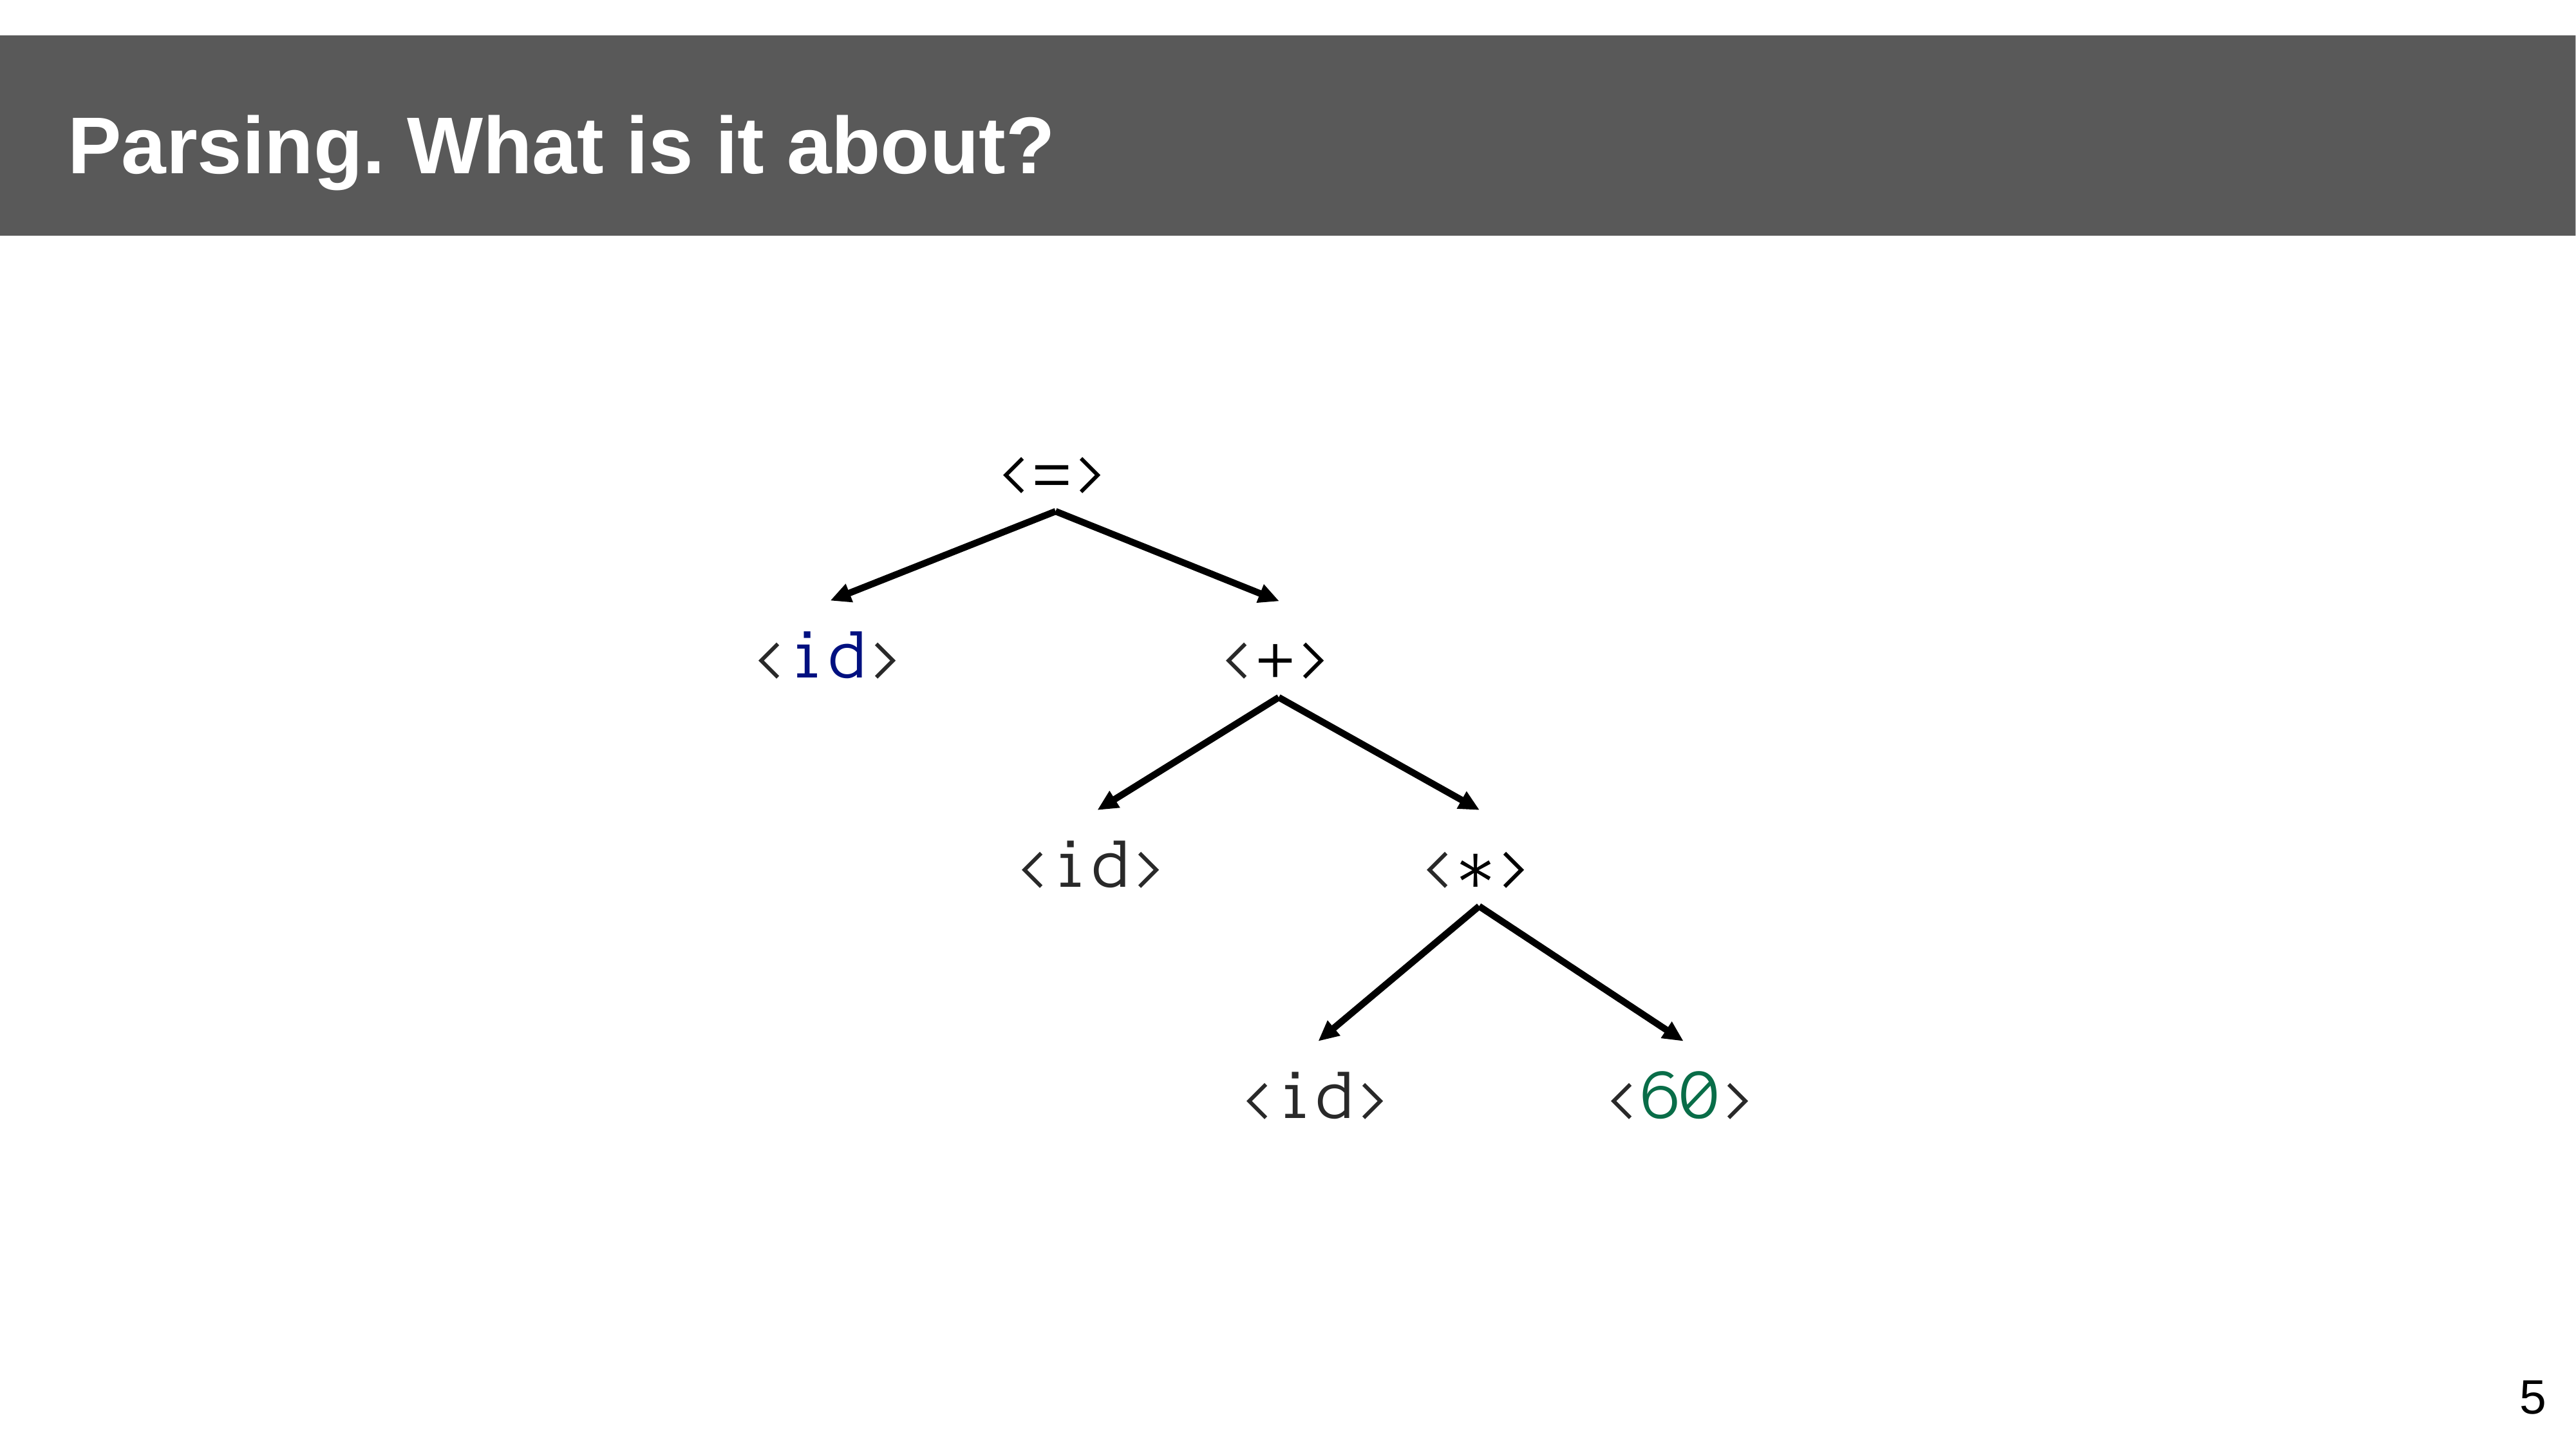

# Parsing. What is it about?
<=>
<id>
<+>
<id>
<*>
<id>
<60>